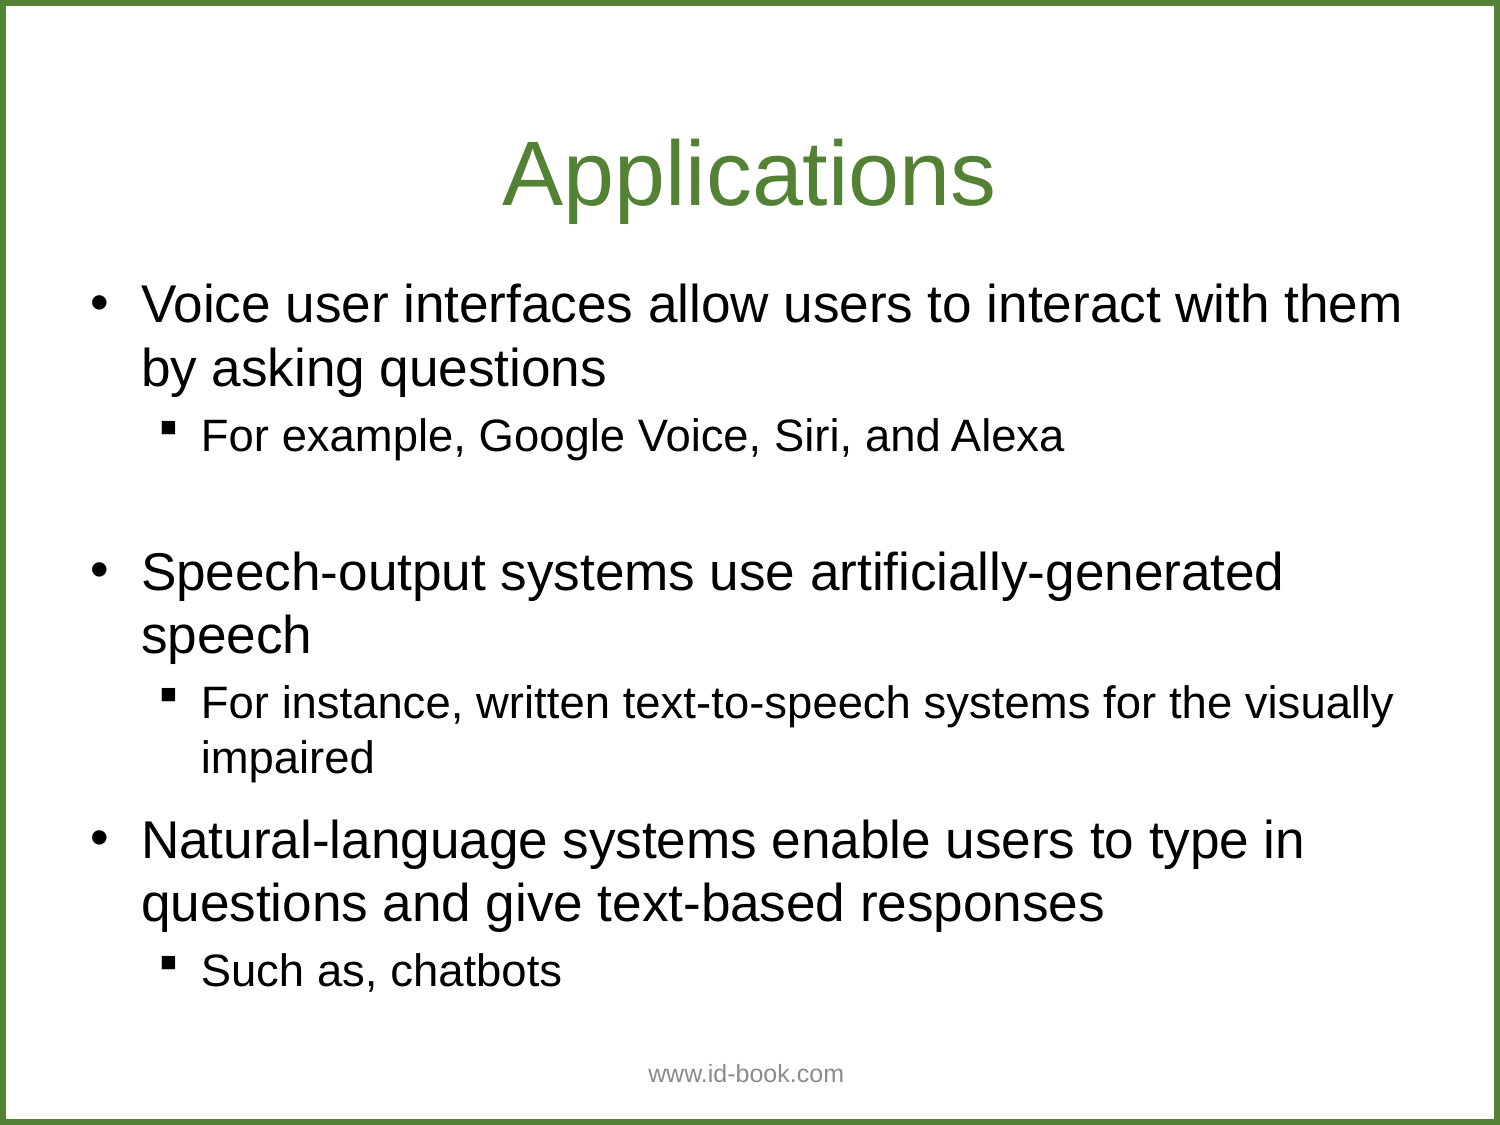

Applications
Voice user interfaces allow users to interact with them by asking questions
For example, Google Voice, Siri, and Alexa

Speech-output systems use artificially-generated speech
For instance, written text-to-speech systems for the visually impaired
Natural-language systems enable users to type in questions and give text-based responses
Such as, chatbots

www.id-book.com